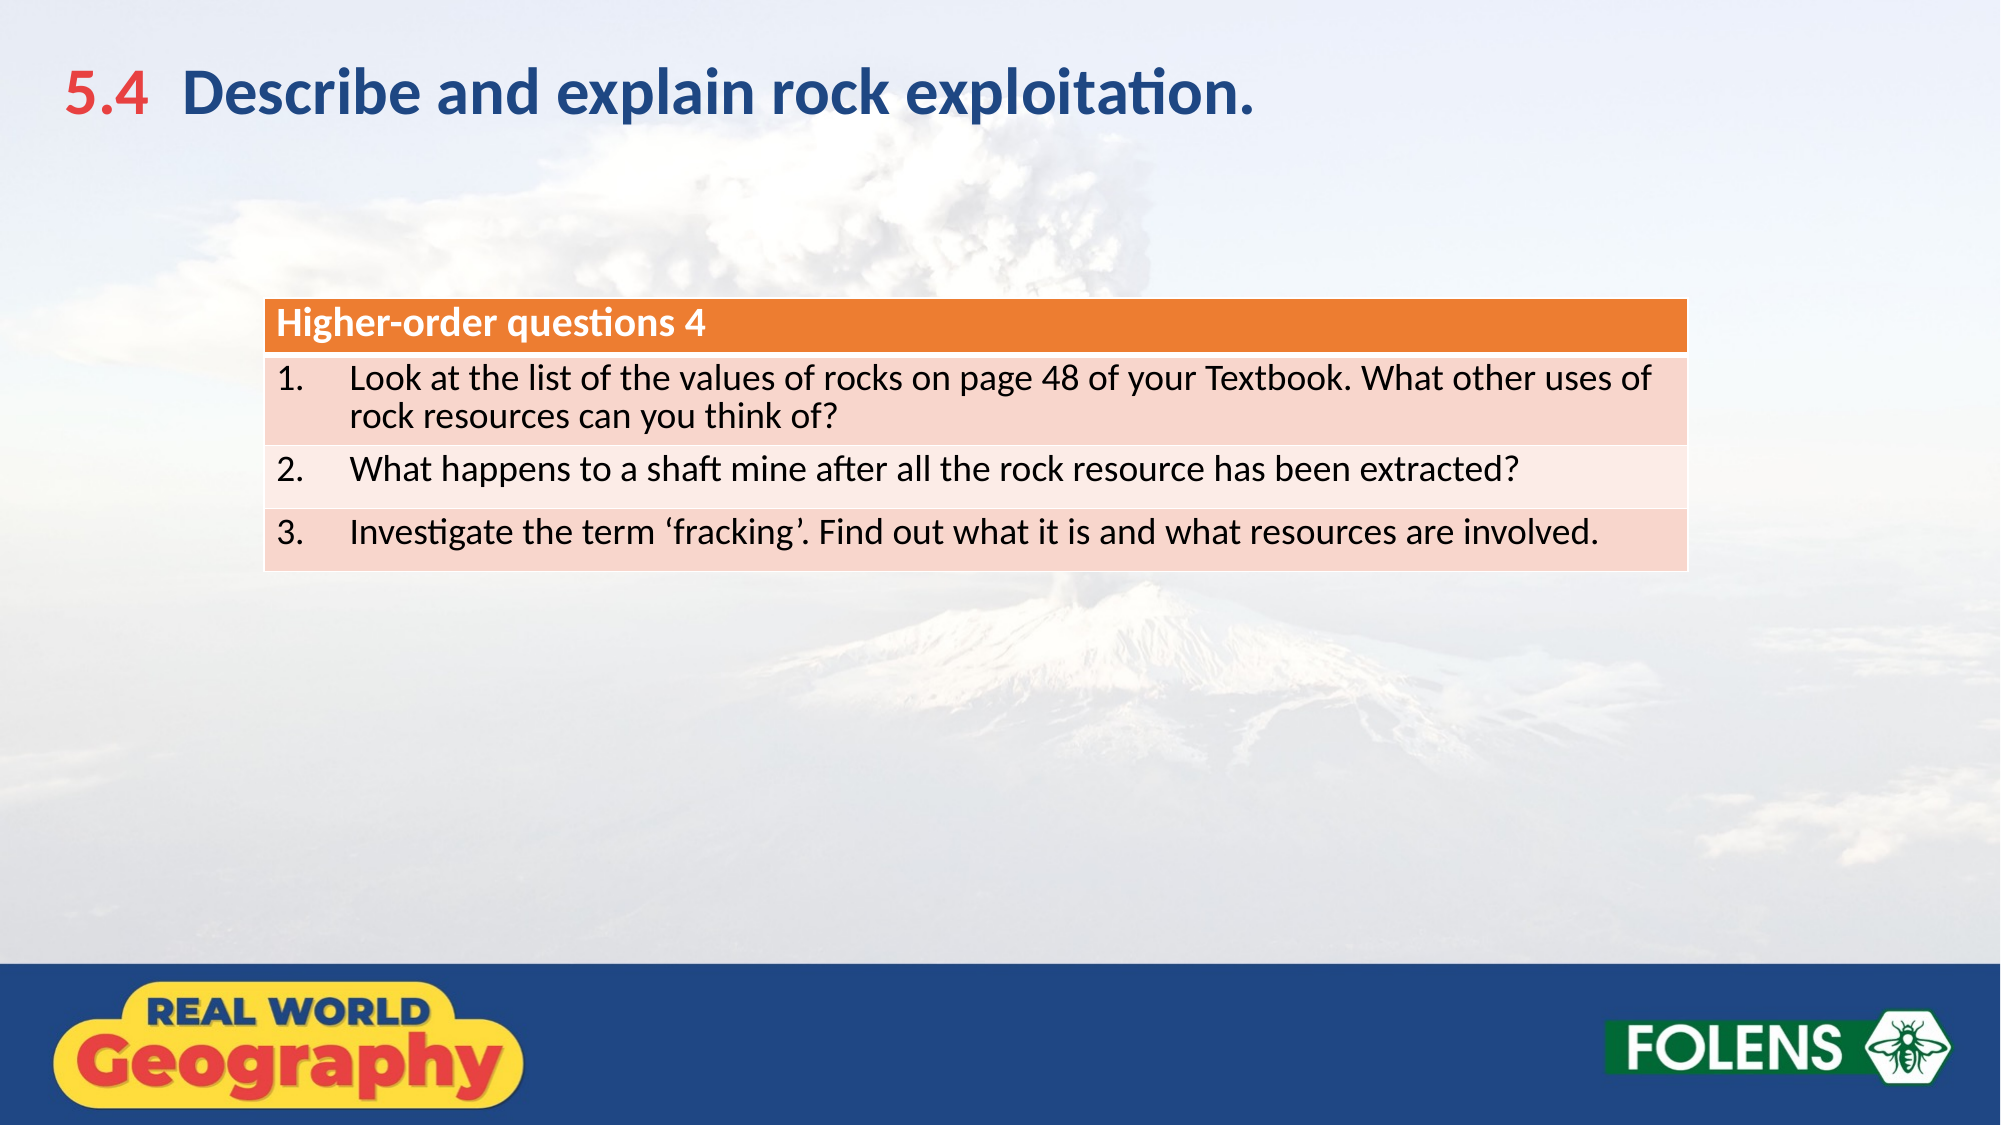

5.4 	Describe and explain rock exploitation.

| Higher-order questions 4 |
| --- |
| 1. Look at the list of the values of rocks on page 48 of your Textbook. What other uses of rock resources can you think of? |
| 2. What happens to a shaft mine after all the rock resource has been extracted? |
| 3. Investigate the term ‘fracking’. Find out what it is and what resources are involved. |